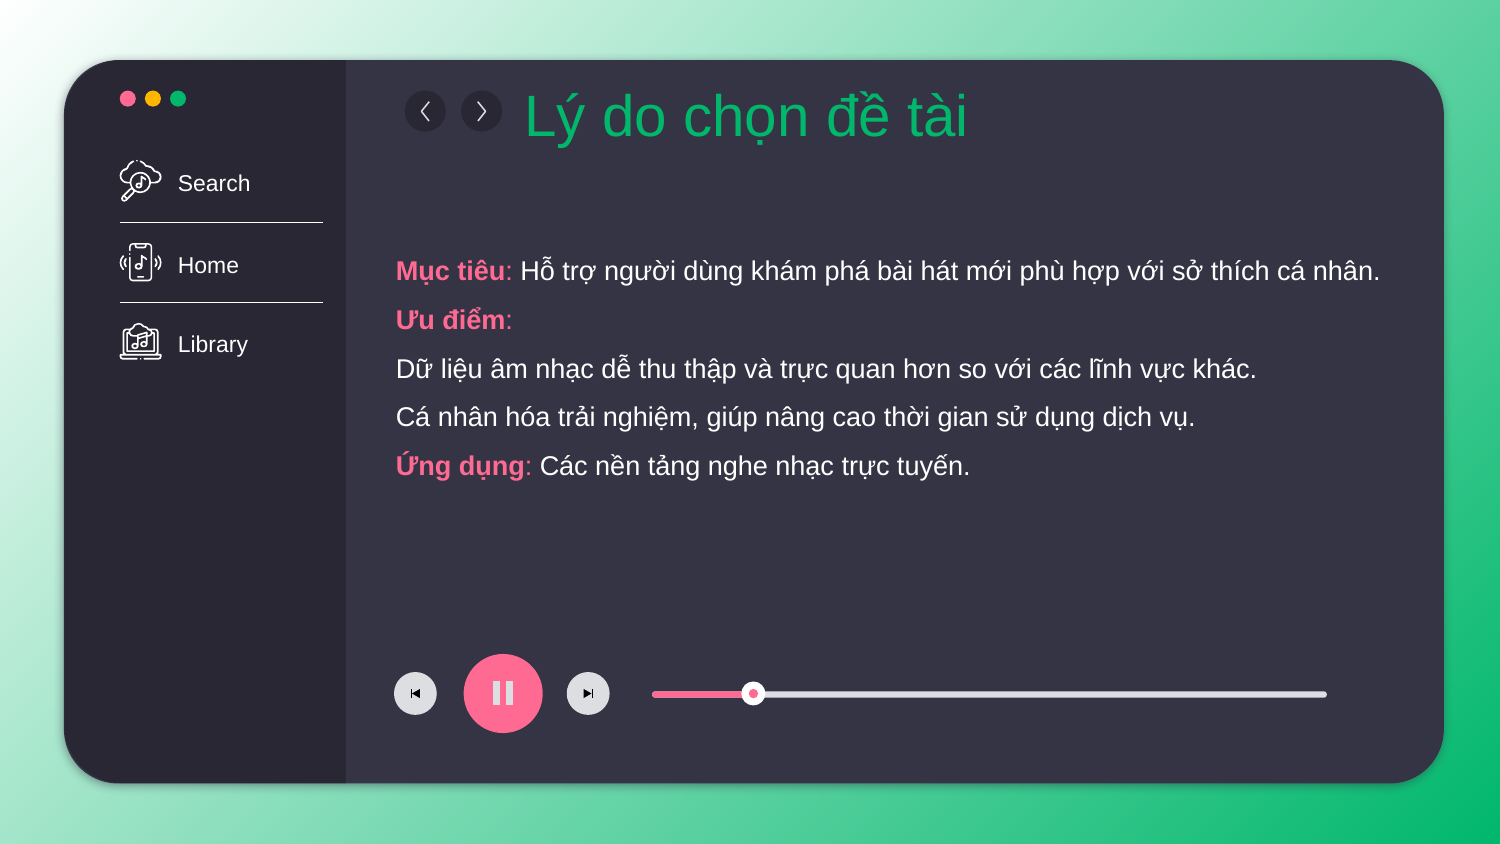

Lý do chọn đề tài

Search

Home

Library

# Mục tiêu: Hỗ trợ người dùng khám phá bài hát mới phù hợp với sở thích cá nhân. Ưu điểm: Dữ liệu âm nhạc dễ thu thập và trực quan hơn so với các lĩnh vực khác. Cá nhân hóa trải nghiệm, giúp nâng cao thời gian sử dụng dịch vụ. Ứng dụng: Các nền tảng nghe nhạc trực tuyến.